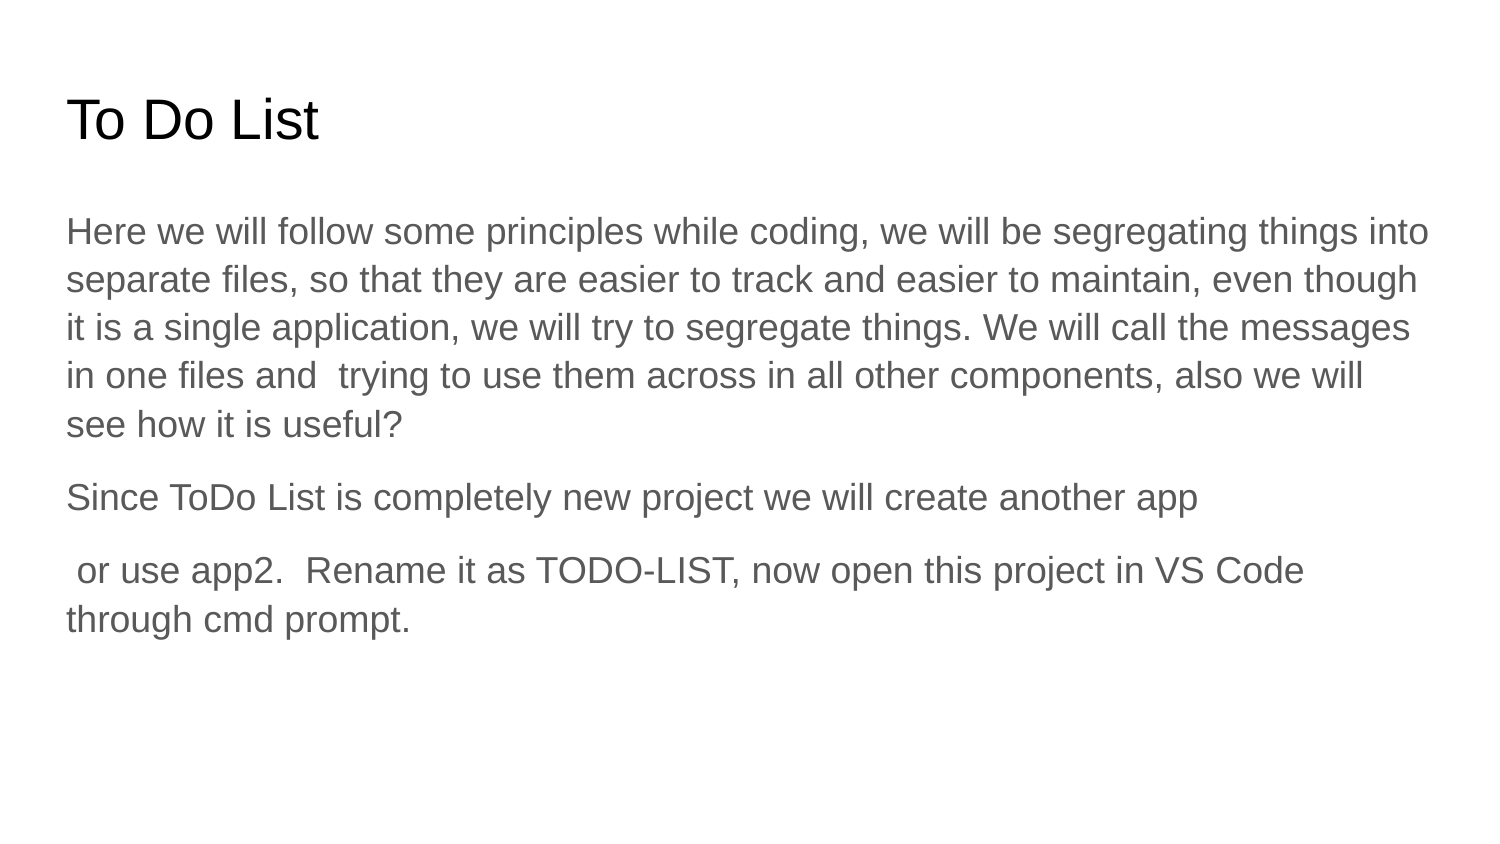

# To Do List
Here we will follow some principles while coding, we will be segregating things into separate files, so that they are easier to track and easier to maintain, even though it is a single application, we will try to segregate things. We will call the messages in one files and  trying to use them across in all other components, also we will see how it is useful?
Since ToDo List is completely new project we will create another app
 or use app2.  Rename it as TODO-LIST, now open this project in VS Code through cmd prompt.